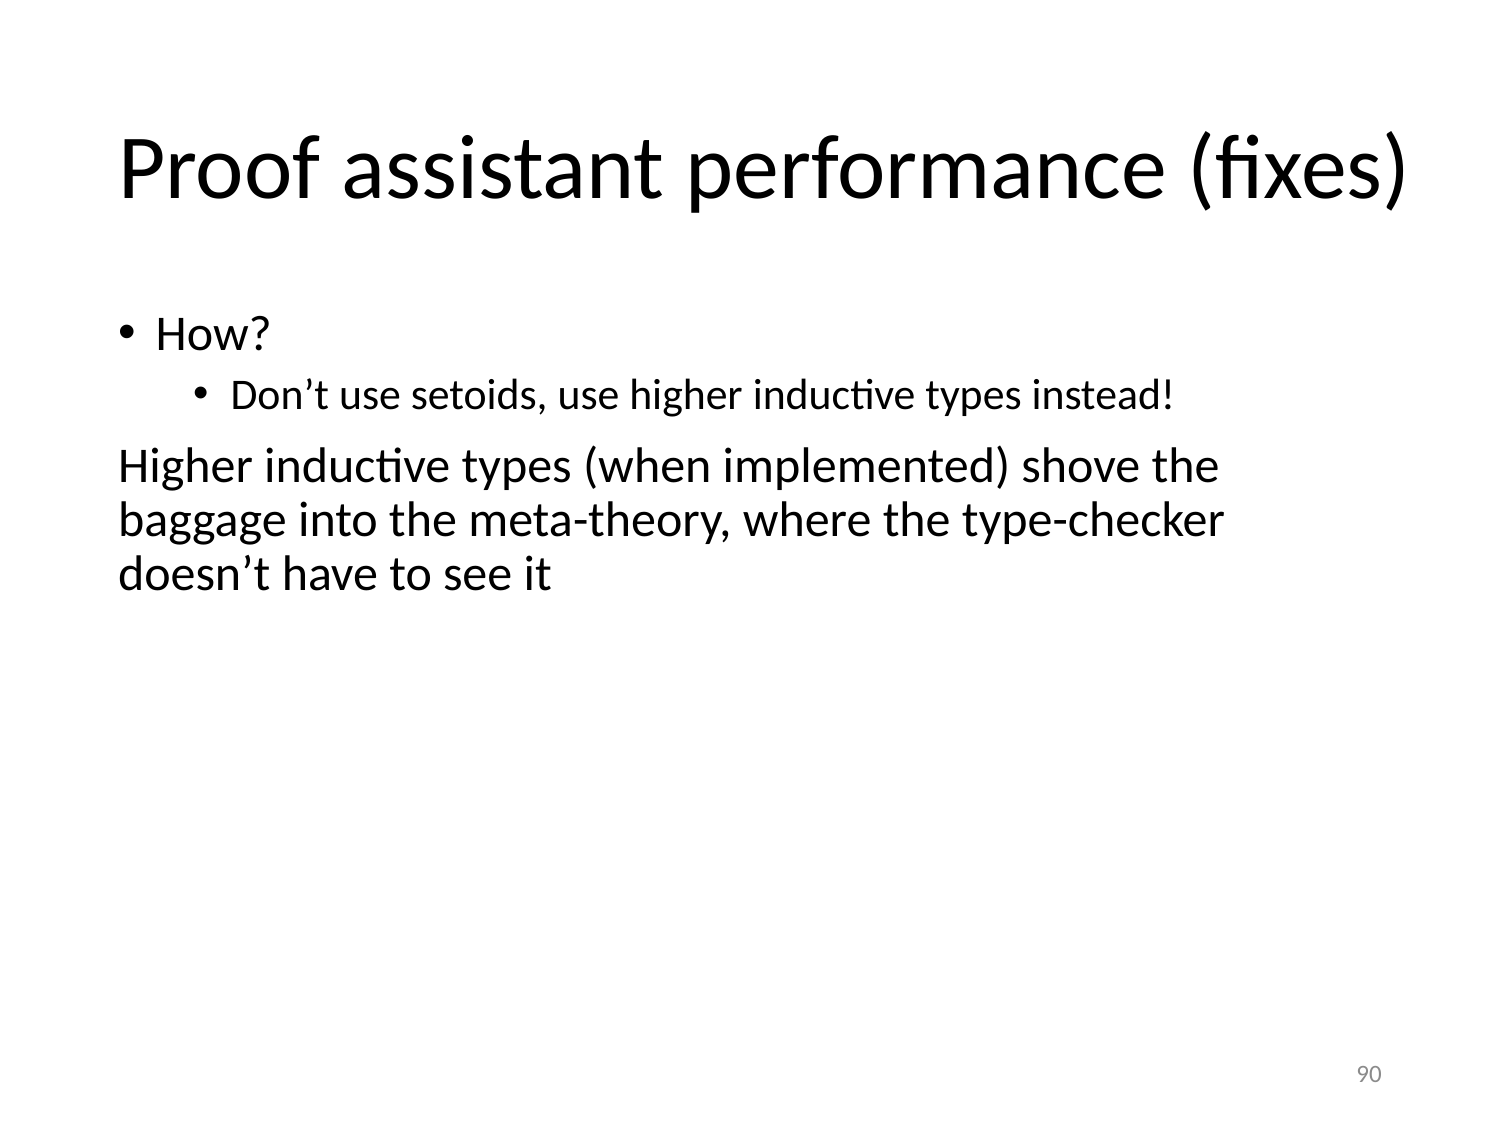

# Proof assistant performance (fixes)
How?
Don’t use setoids, use higher inductive types instead!
Higher inductive types (when implemented) shove the baggage into the meta-theory, where the type-checker doesn’t have to see it
90